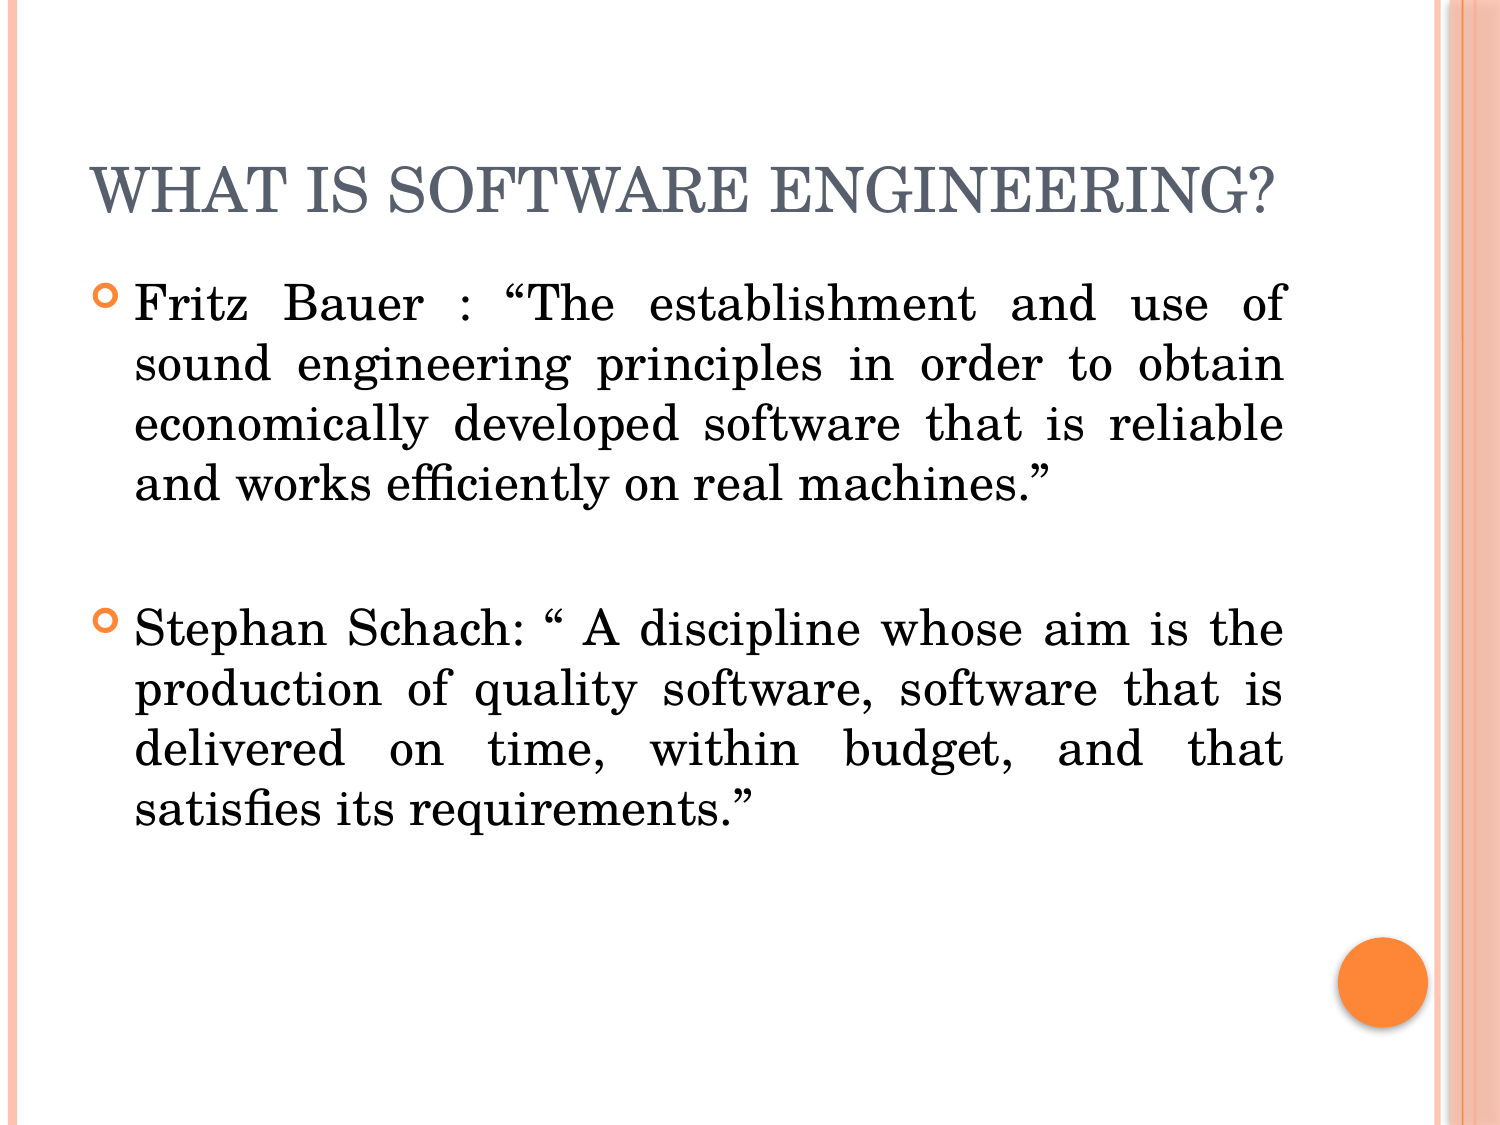

# What is Software Engineering?
Fritz Bauer : “The establishment and use of sound engineering principles in order to obtain economically developed software that is reliable and works efficiently on real machines.”

Stephan Schach: “ A discipline whose aim is the production of quality software, software that is delivered on time, within budget, and that satisfies its requirements.”